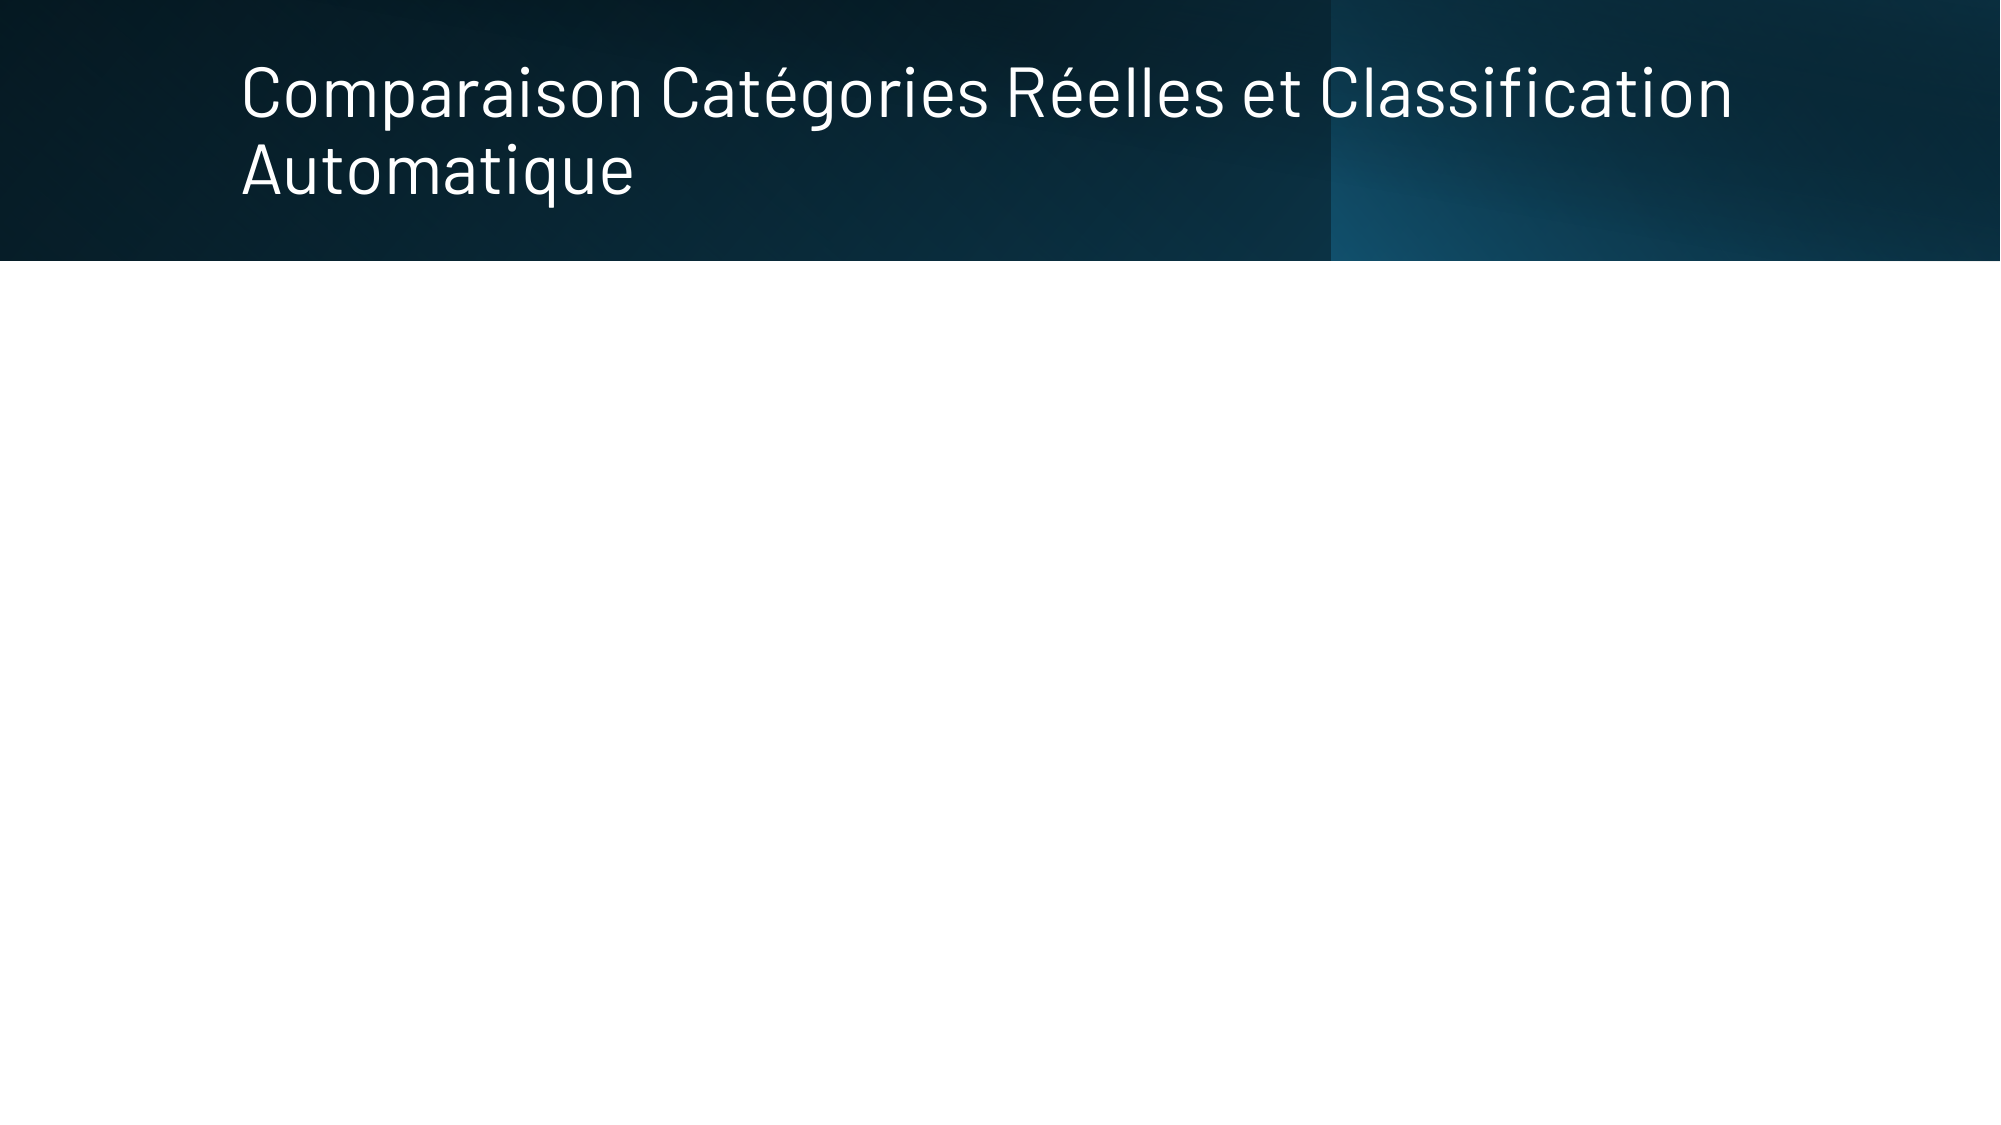

# Comparaison Catégories Réelles et Classification Automatique